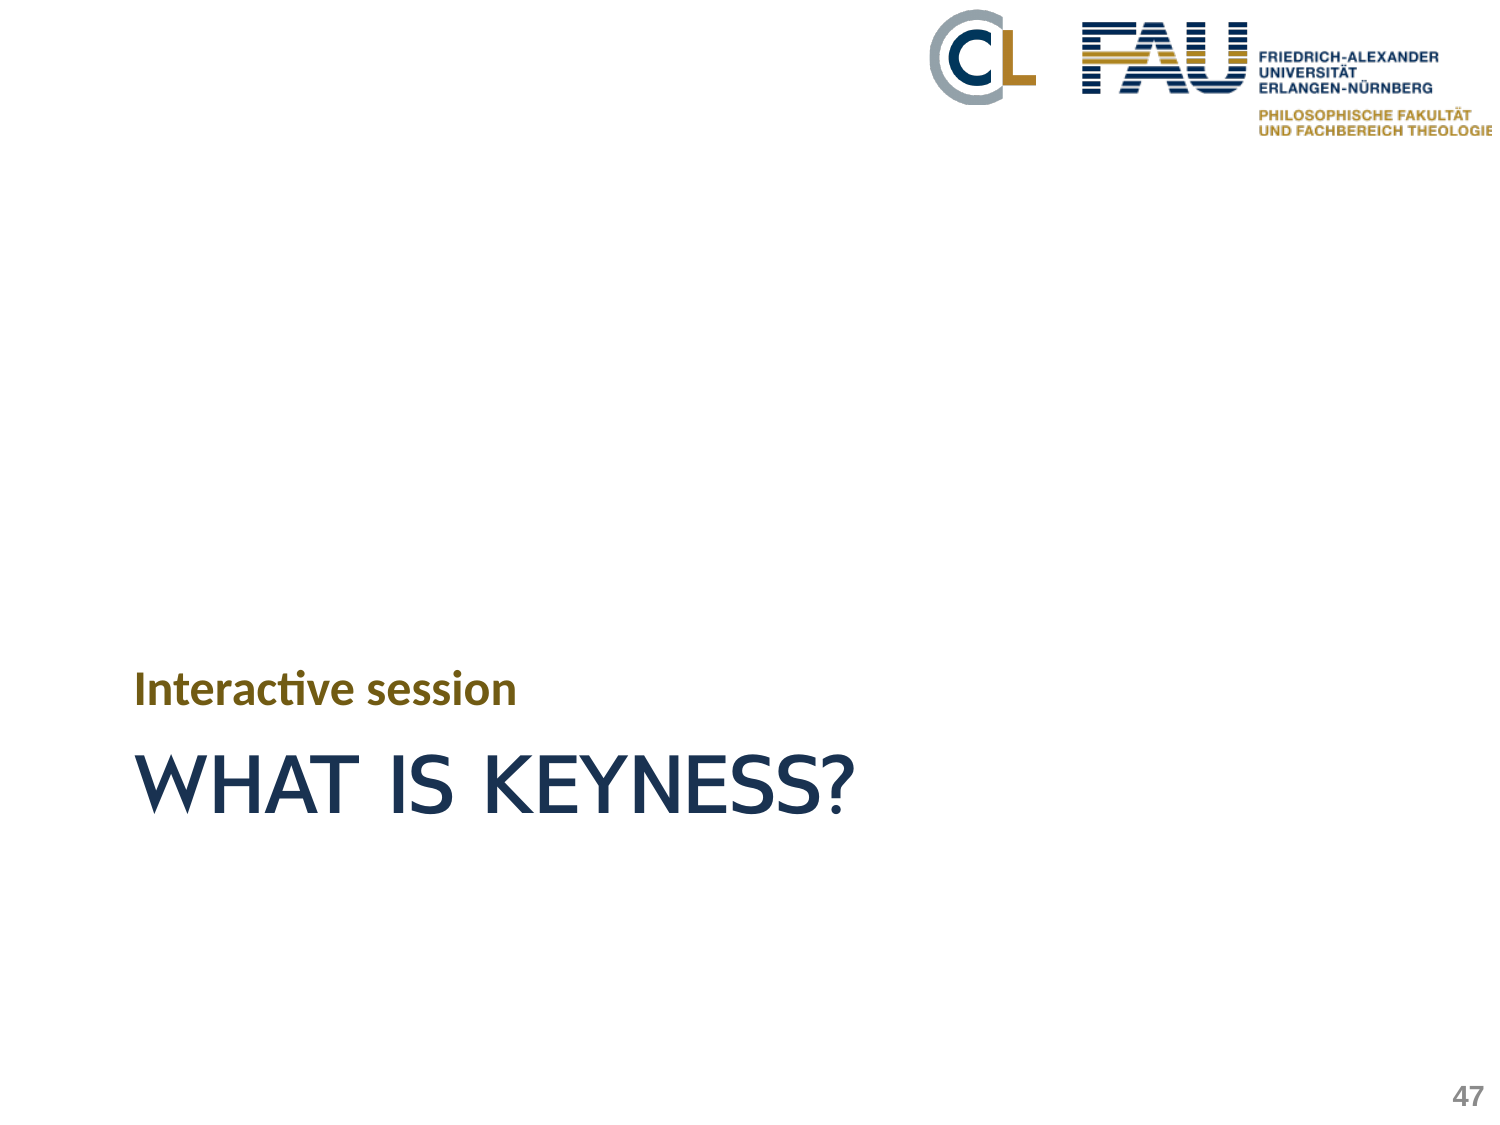

Interactive session
# What is keyness?
47